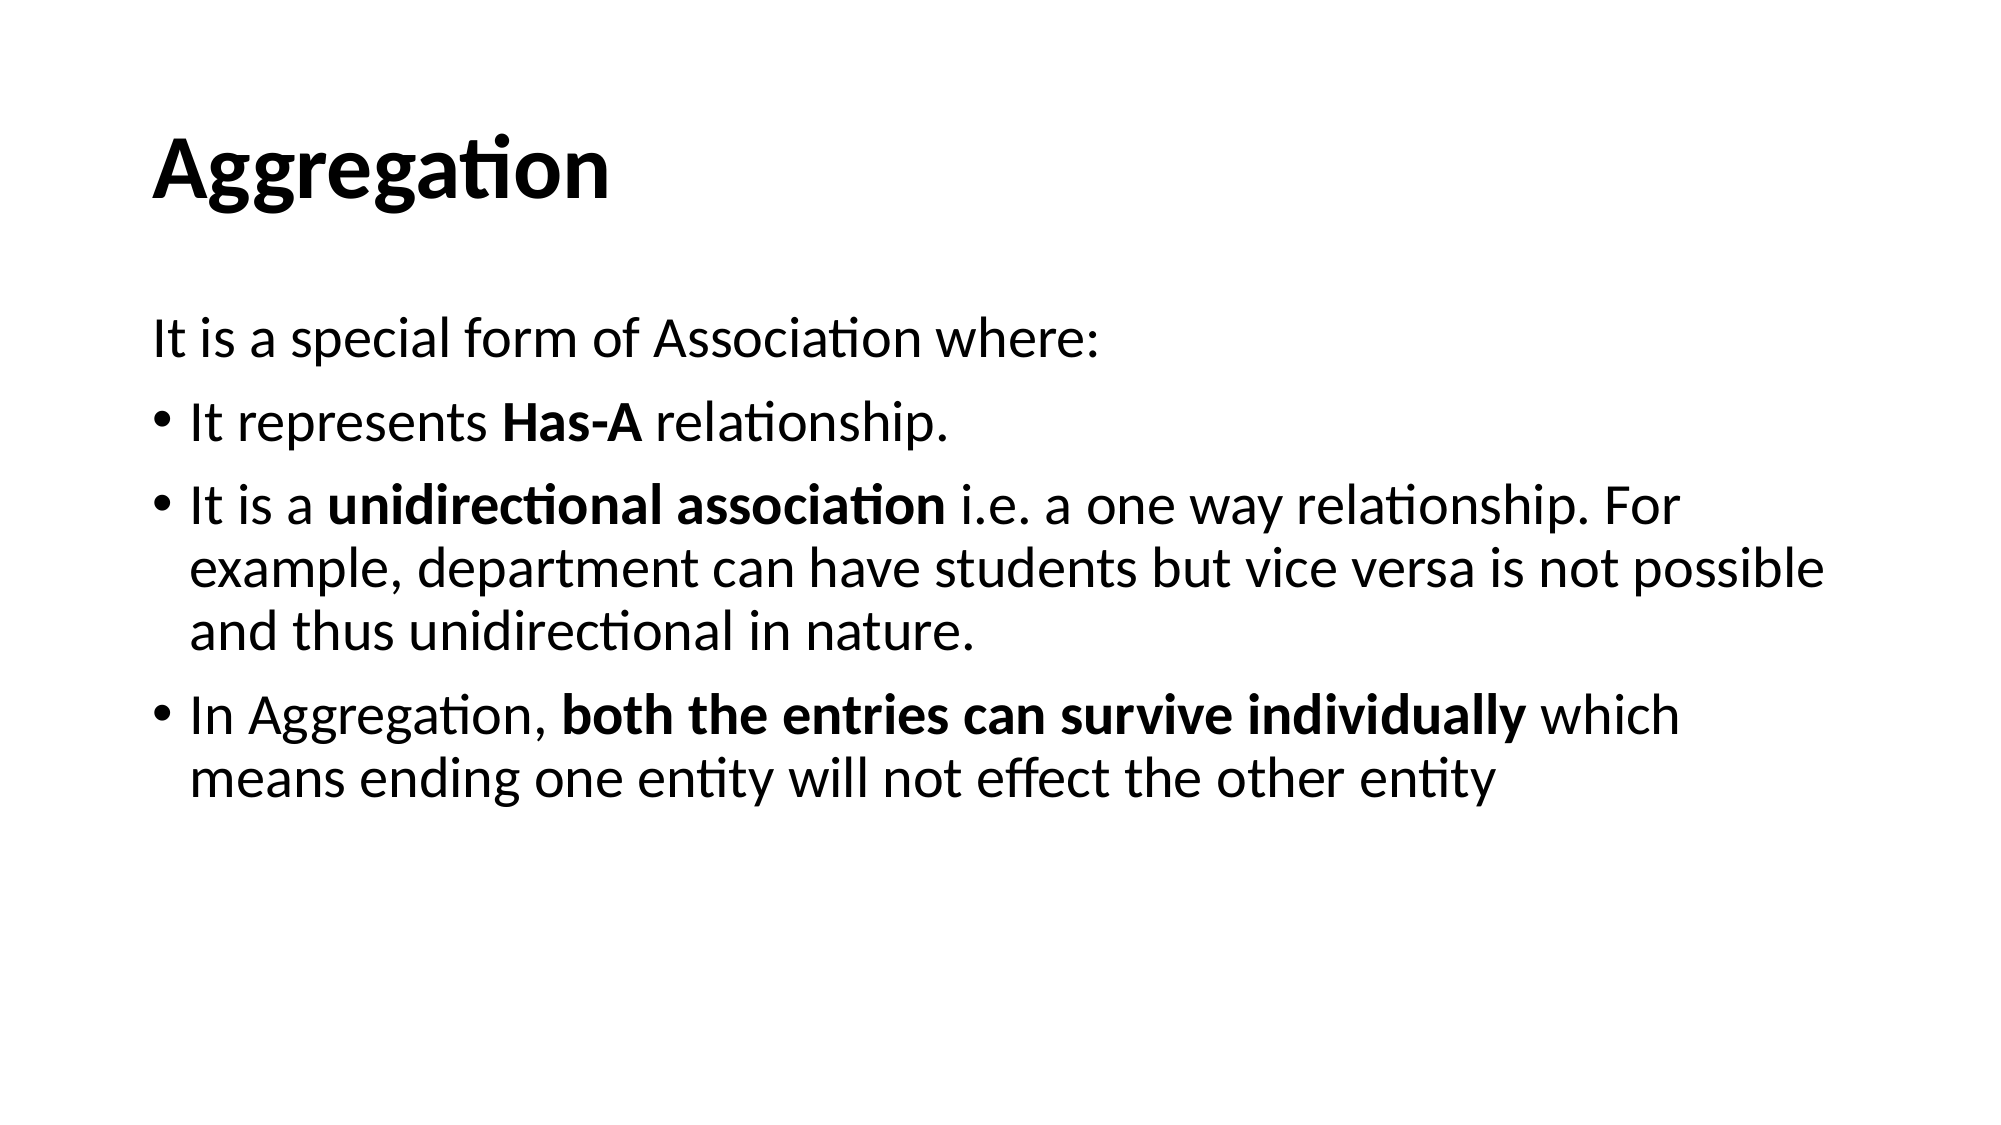

# Aggregation
It is a special form of Association where:
It represents Has-A relationship.
It is a unidirectional association i.e. a one way relationship. For example, department can have students but vice versa is not possible and thus unidirectional in nature.
In Aggregation, both the entries can survive individually which means ending one entity will not effect the other entity